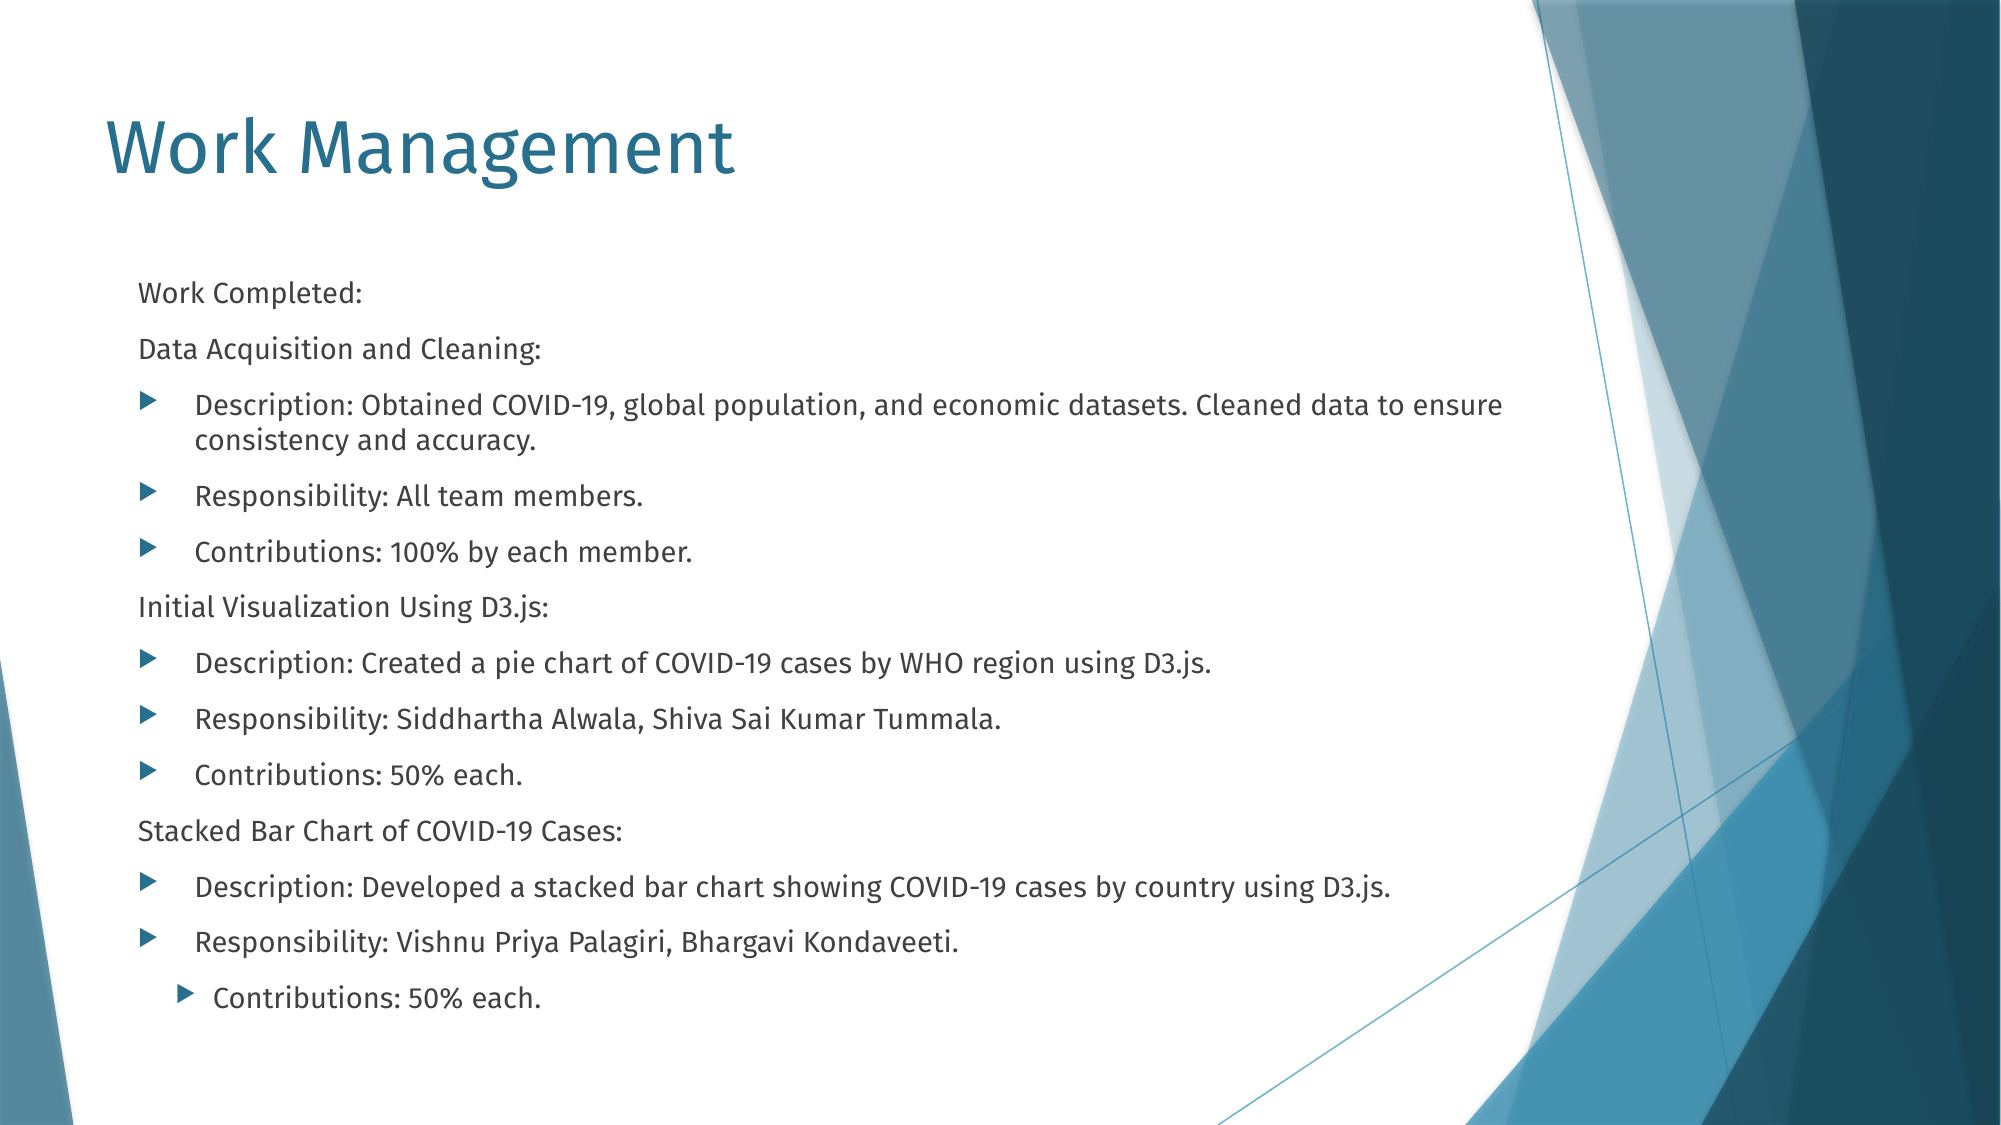

# Work Management
Work Completed:
Data Acquisition and Cleaning:
Description: Obtained COVID-19, global population, and economic datasets. Cleaned data to ensure consistency and accuracy.
Responsibility: All team members.
Contributions: 100% by each member.
Initial Visualization Using D3.js:
Description: Created a pie chart of COVID-19 cases by WHO region using D3.js.
Responsibility: Siddhartha Alwala, Shiva Sai Kumar Tummala.
Contributions: 50% each.
Stacked Bar Chart of COVID-19 Cases:
Description: Developed a stacked bar chart showing COVID-19 cases by country using D3.js.
Responsibility: Vishnu Priya Palagiri, Bhargavi Kondaveeti.
Contributions: 50% each.